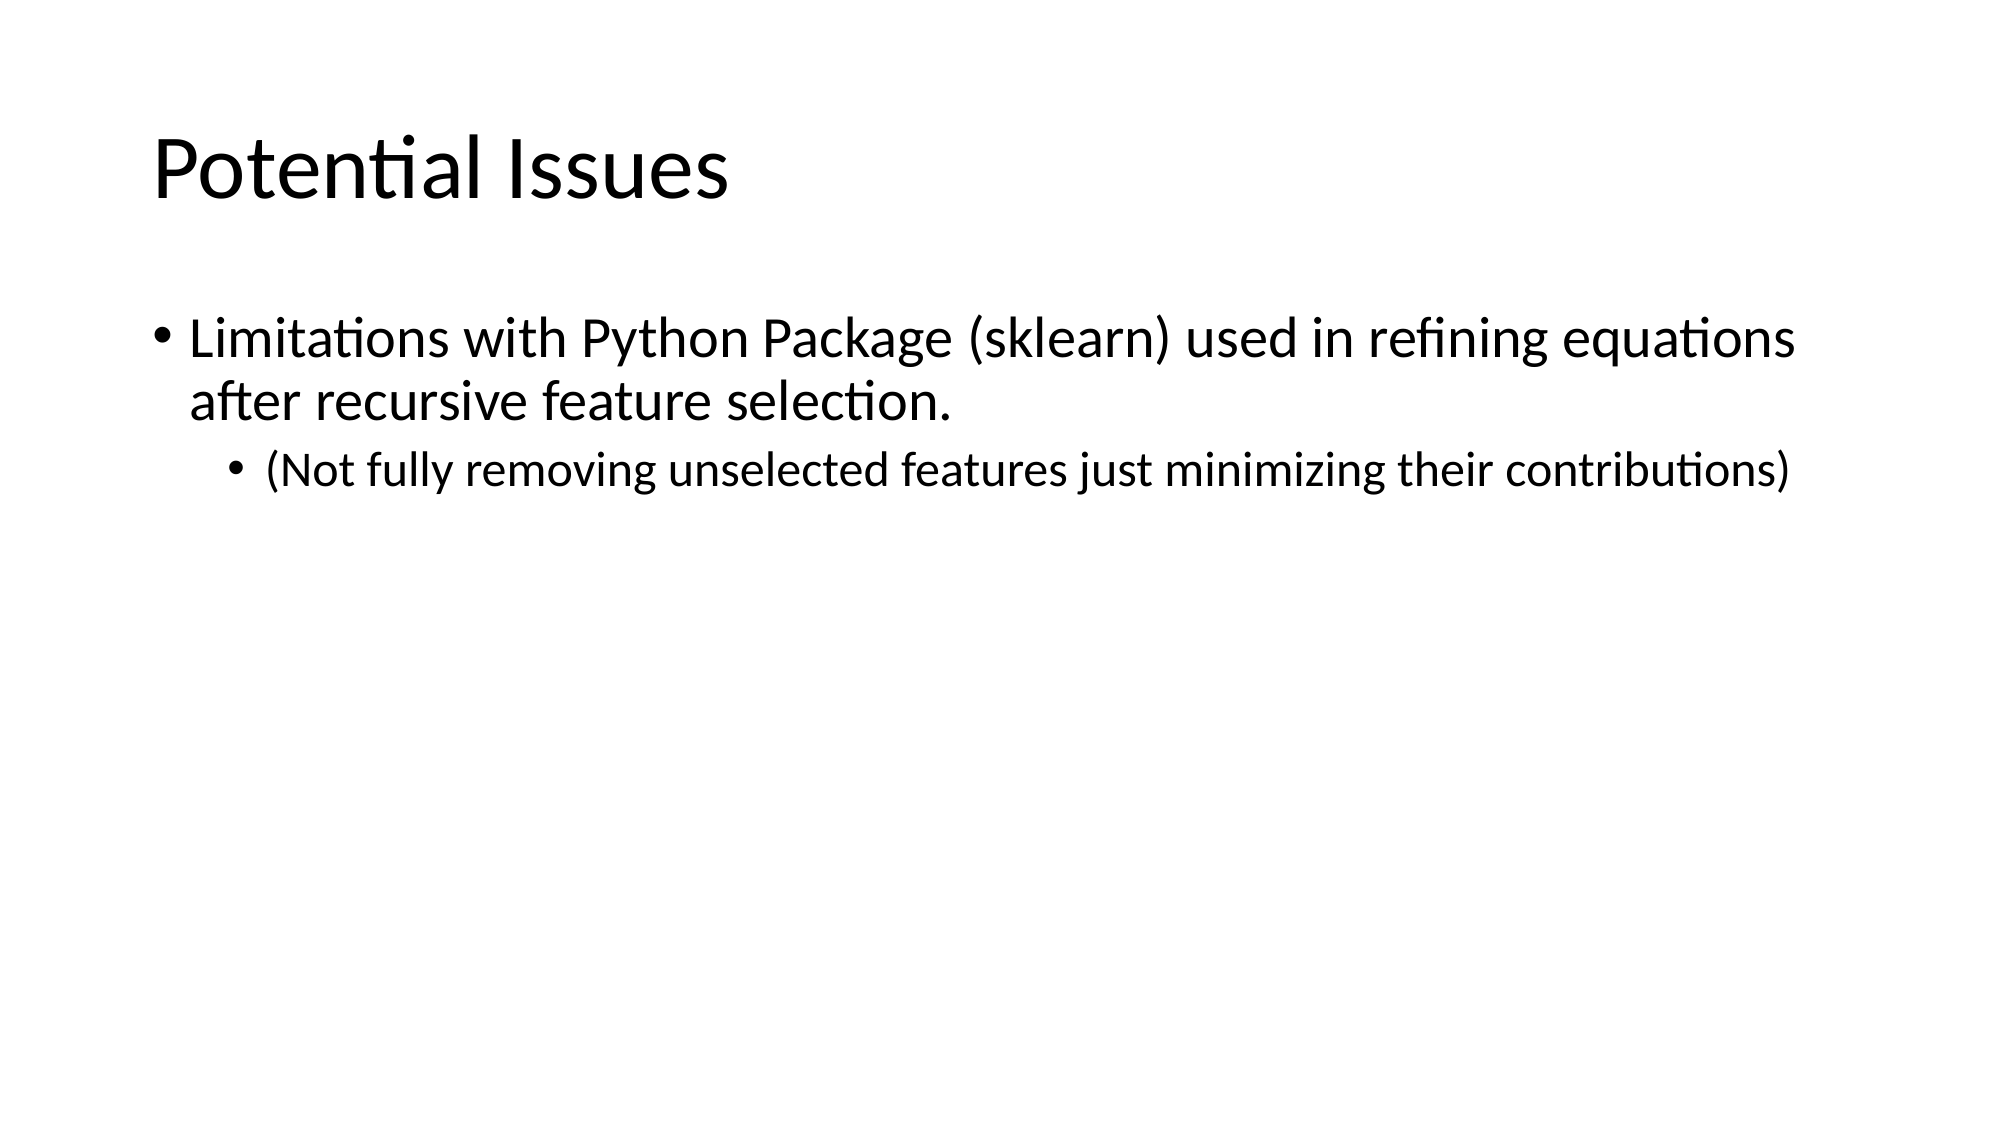

# Potential Issues
Limitations with Python Package (sklearn) used in refining equations after recursive feature selection.
(Not fully removing unselected features just minimizing their contributions)